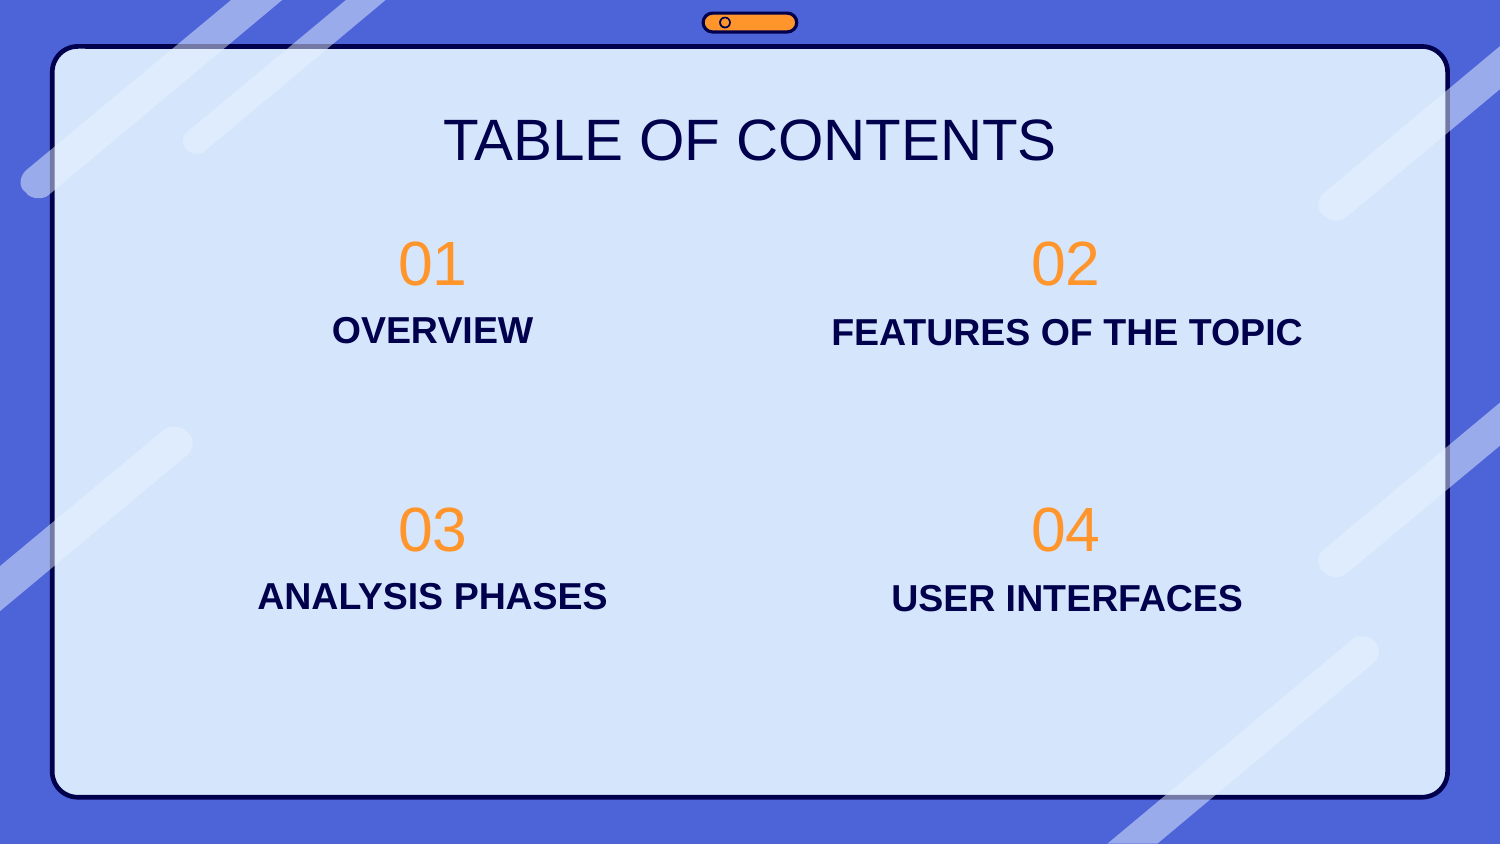

TABLE OF CONTENTS
# 01
02
OVERVIEW
FEATURES OF THE TOPIC
03
04
ANALYSIS PHASES
USER INTERFACES